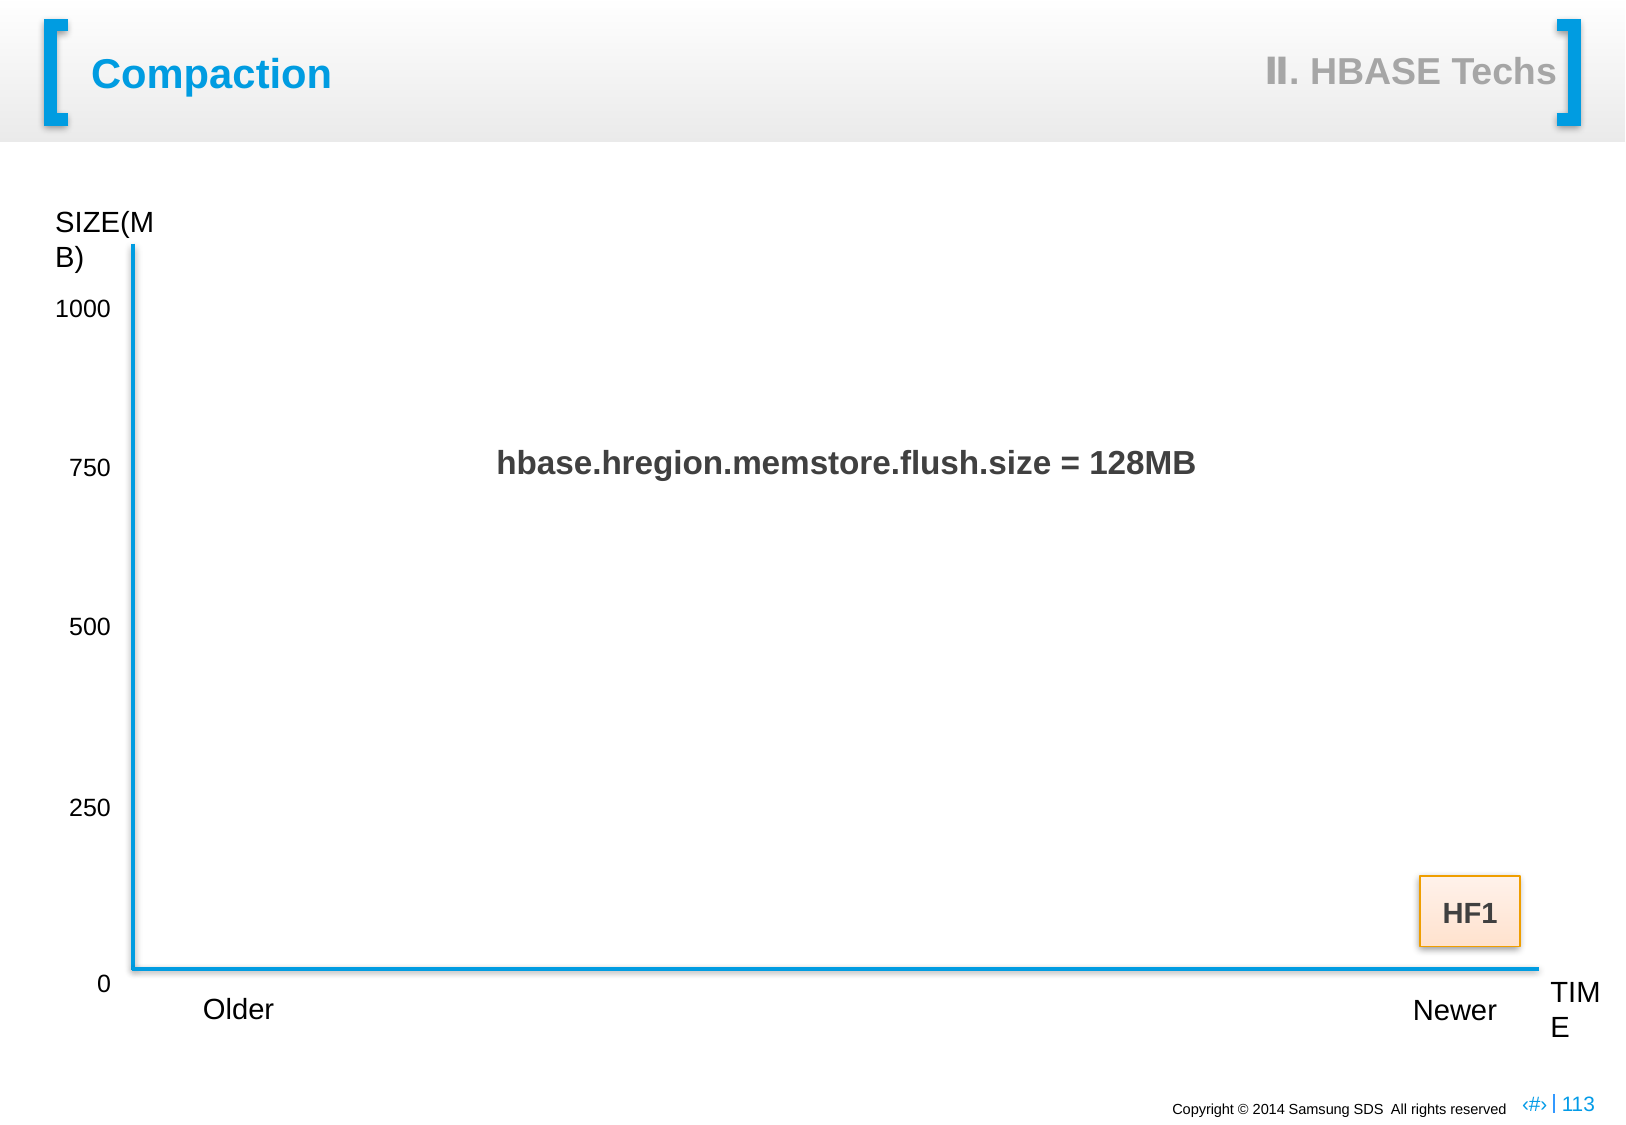

Ⅱ. HBASE Techs
# Compaction
SIZE(MB)
1000
hbase.hregion.memstore.flush.size = 128MB
750
500
250
HF1
0
TIME
Older
Newer